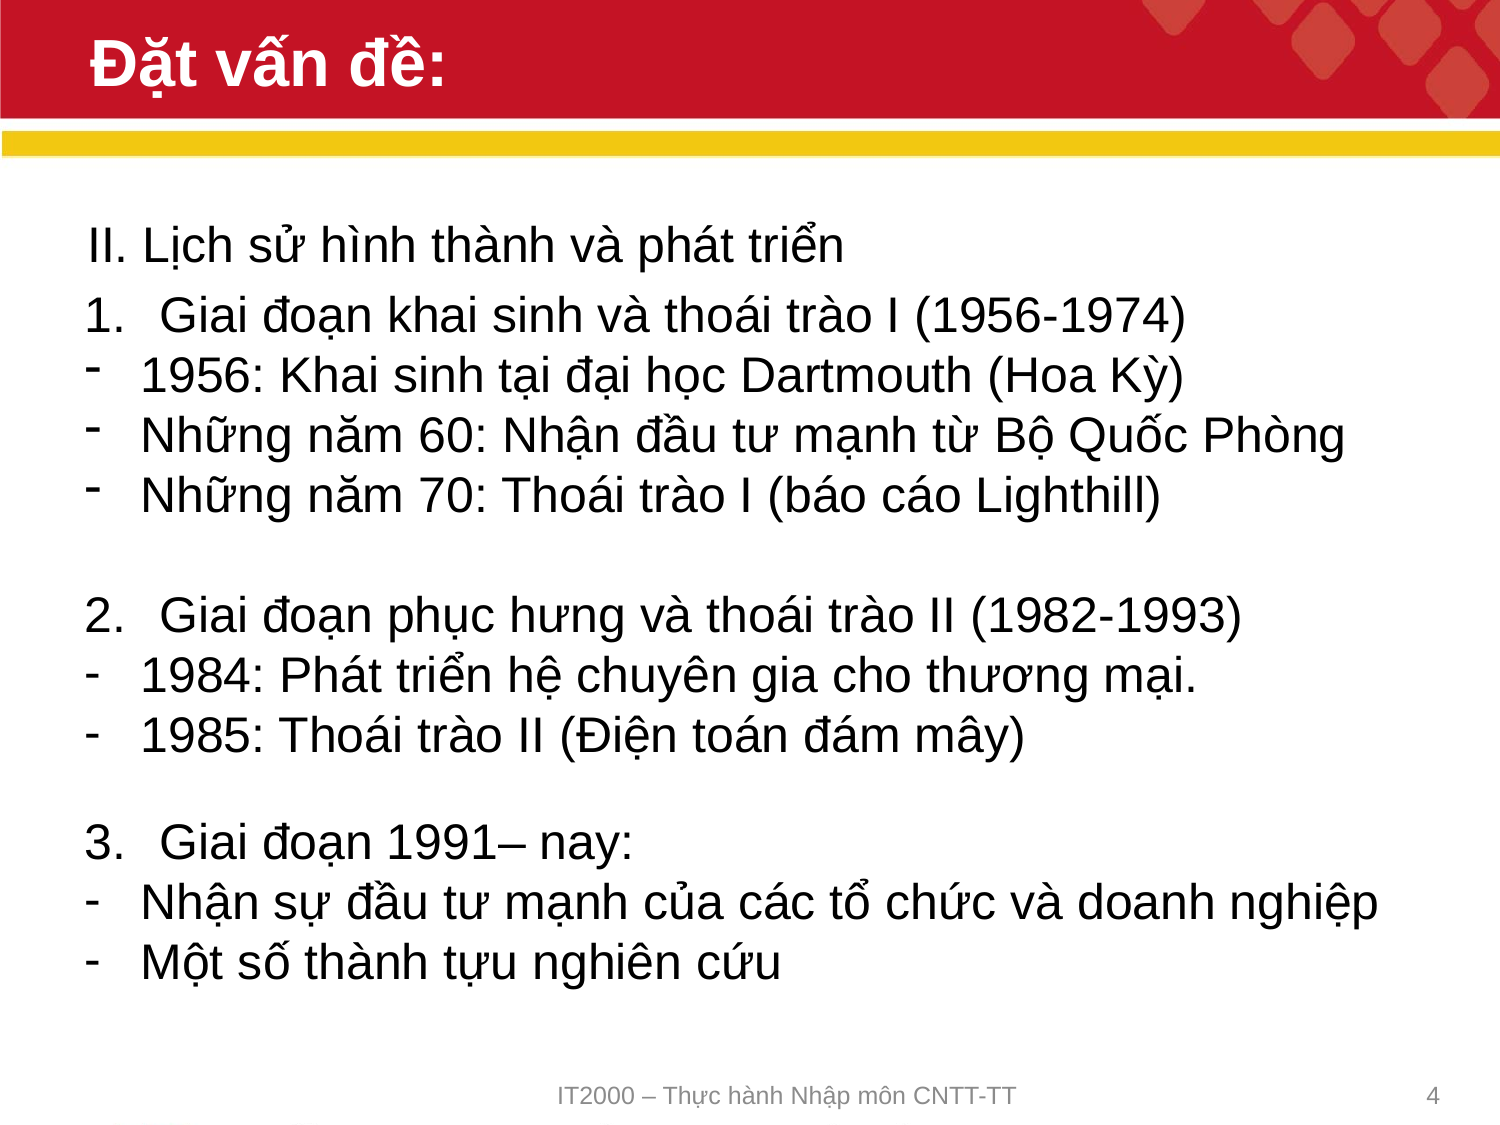

# Đặt vấn đề:
II. Lịch sử hình thành và phát triển
Giai đoạn khai sinh và thoái trào I (1956-1974)
1956: Khai sinh tại đại học Dartmouth (Hoa Kỳ)
Những năm 60: Nhận đầu tư mạnh từ Bộ Quốc Phòng
Những năm 70: Thoái trào I (báo cáo Lighthill)

Giai đoạn phục hưng và thoái trào II (1982-1993)
1984: Phát triển hệ chuyên gia cho thương mại.
1985: Thoái trào II (Điện toán đám mây)
Giai đoạn 1991– nay:
Nhận sự đầu tư mạnh của các tổ chức và doanh nghiệp
Một số thành tựu nghiên cứu
IT2000 – Thực hành Nhập môn CNTT-TT
4